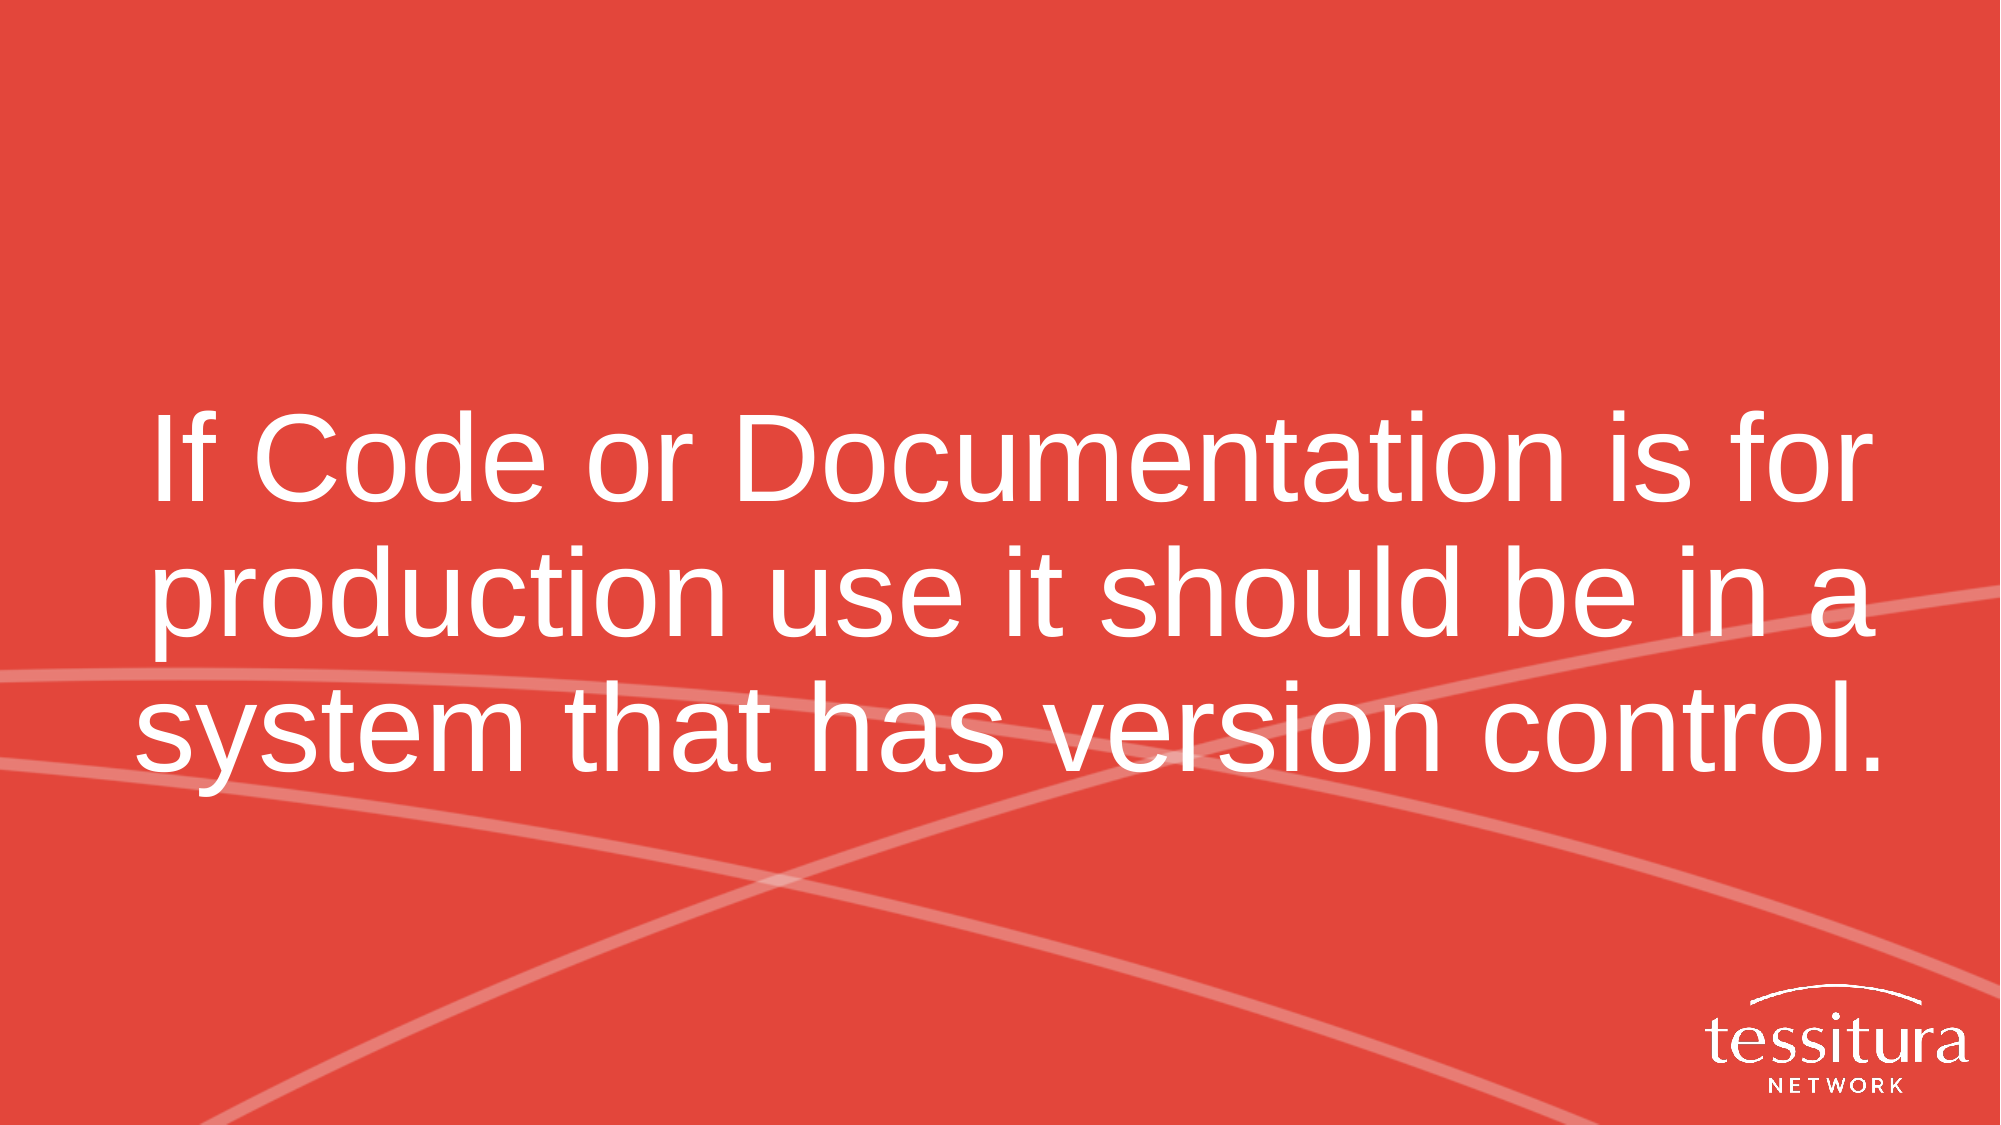

# If Code or Documentation is for production use it should be in a system that has version control.